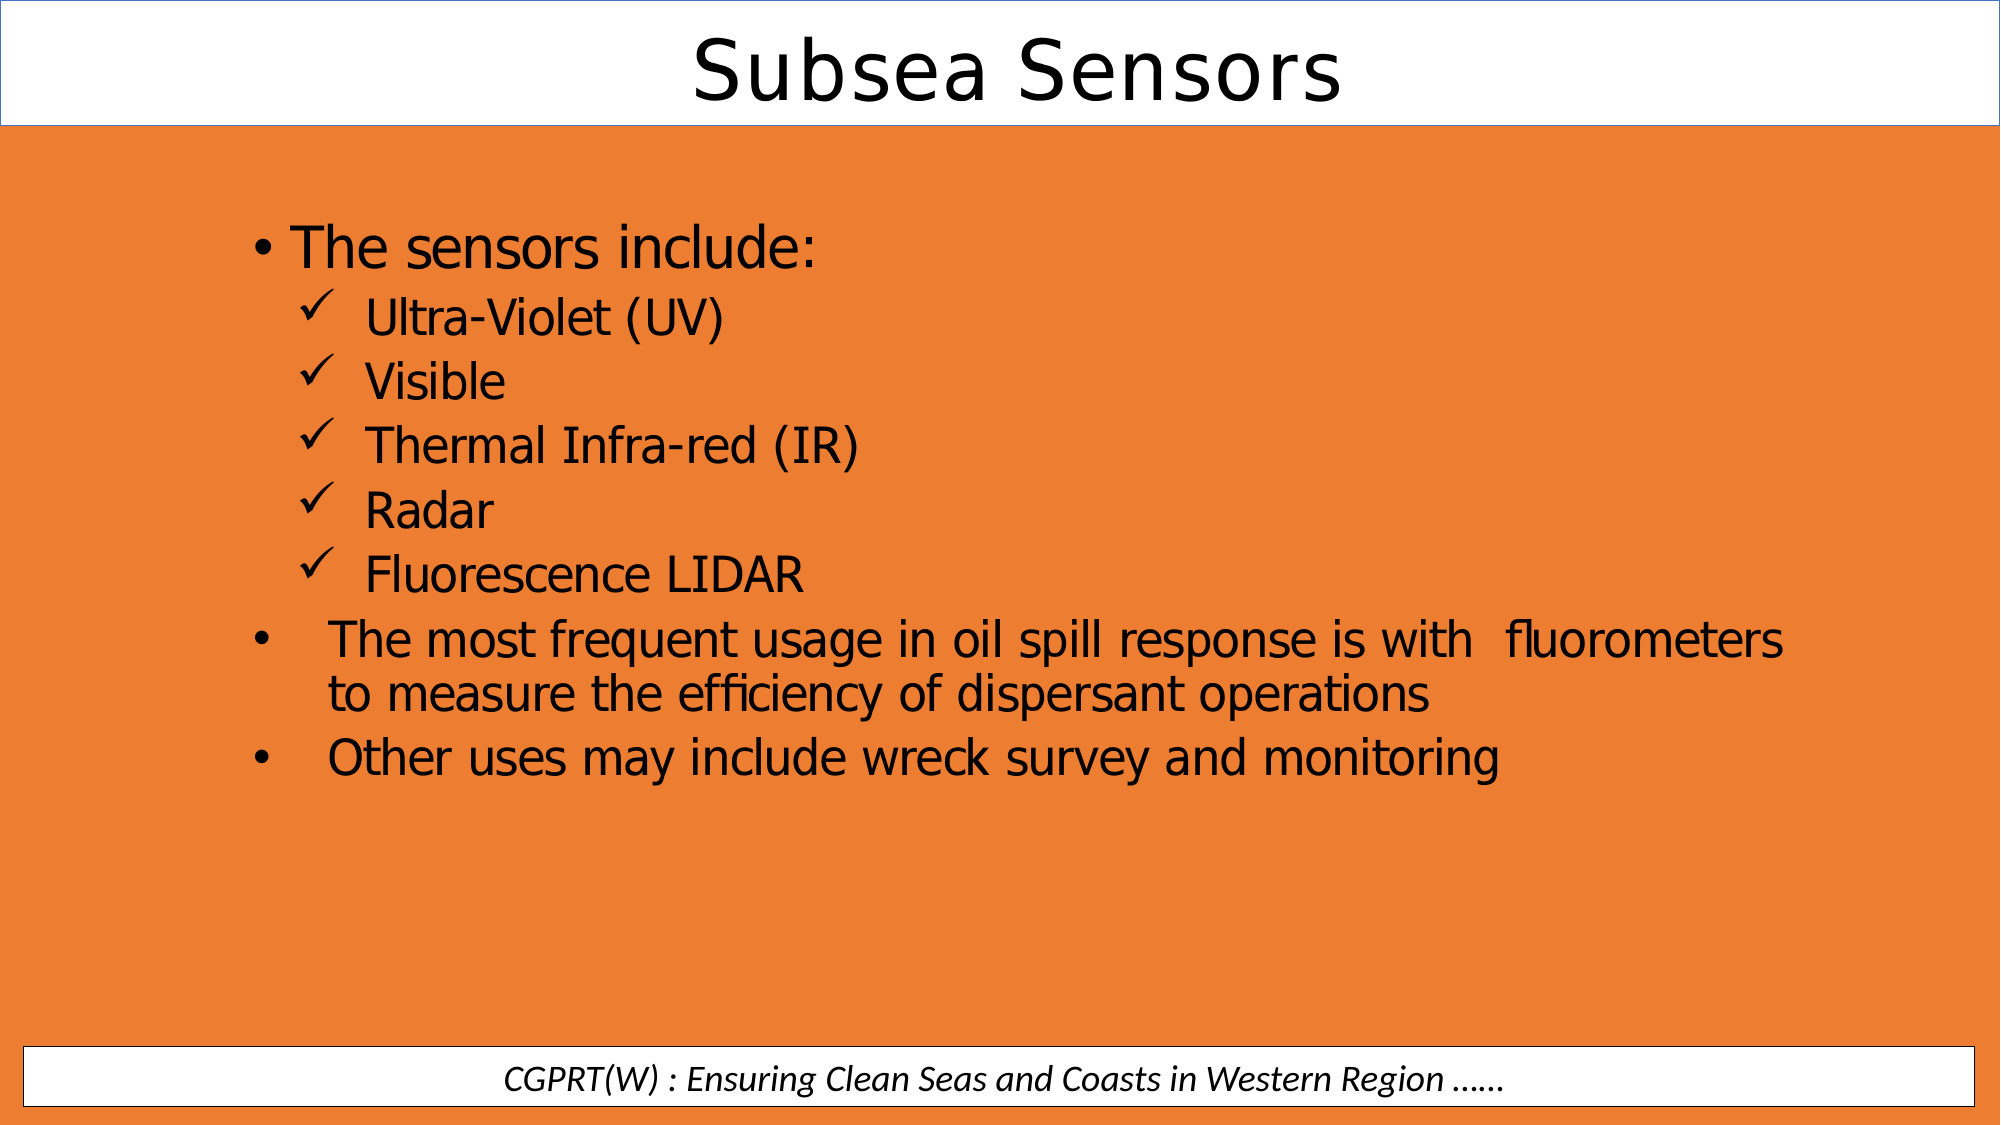

Subsea Sensors
The sensors include:
Ultra-Violet (UV)
Visible
Thermal Infra-red (IR)
Radar
Fluorescence LIDAR
The most frequent usage in oil spill response is with  fluorometers to measure the efficiency of dispersant operations
Other uses may include wreck survey and monitoring
 CGPRT(W) : Ensuring Clean Seas and Coasts in Western Region ……